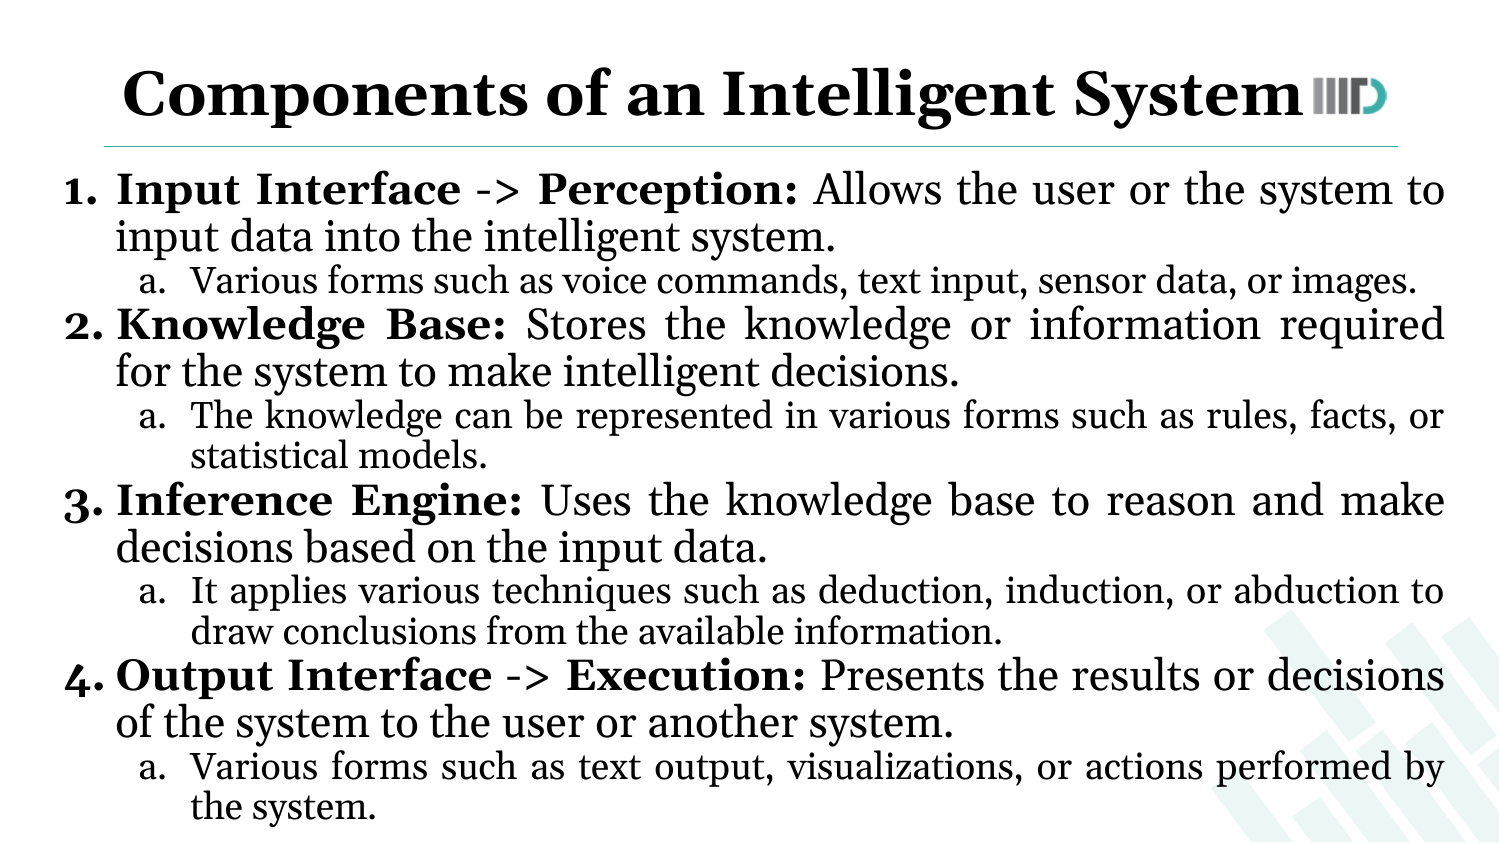

Components of an Intelligent System
Input Interface -> Perception: Allows the user or the system to input data into the intelligent system.
Various forms such as voice commands, text input, sensor data, or images.
Knowledge Base: Stores the knowledge or information required for the system to make intelligent decisions.
The knowledge can be represented in various forms such as rules, facts, or statistical models.
Inference Engine: Uses the knowledge base to reason and make decisions based on the input data.
It applies various techniques such as deduction, induction, or abduction to draw conclusions from the available information.
Output Interface -> Execution: Presents the results or decisions of the system to the user or another system.
Various forms such as text output, visualizations, or actions performed by the system.